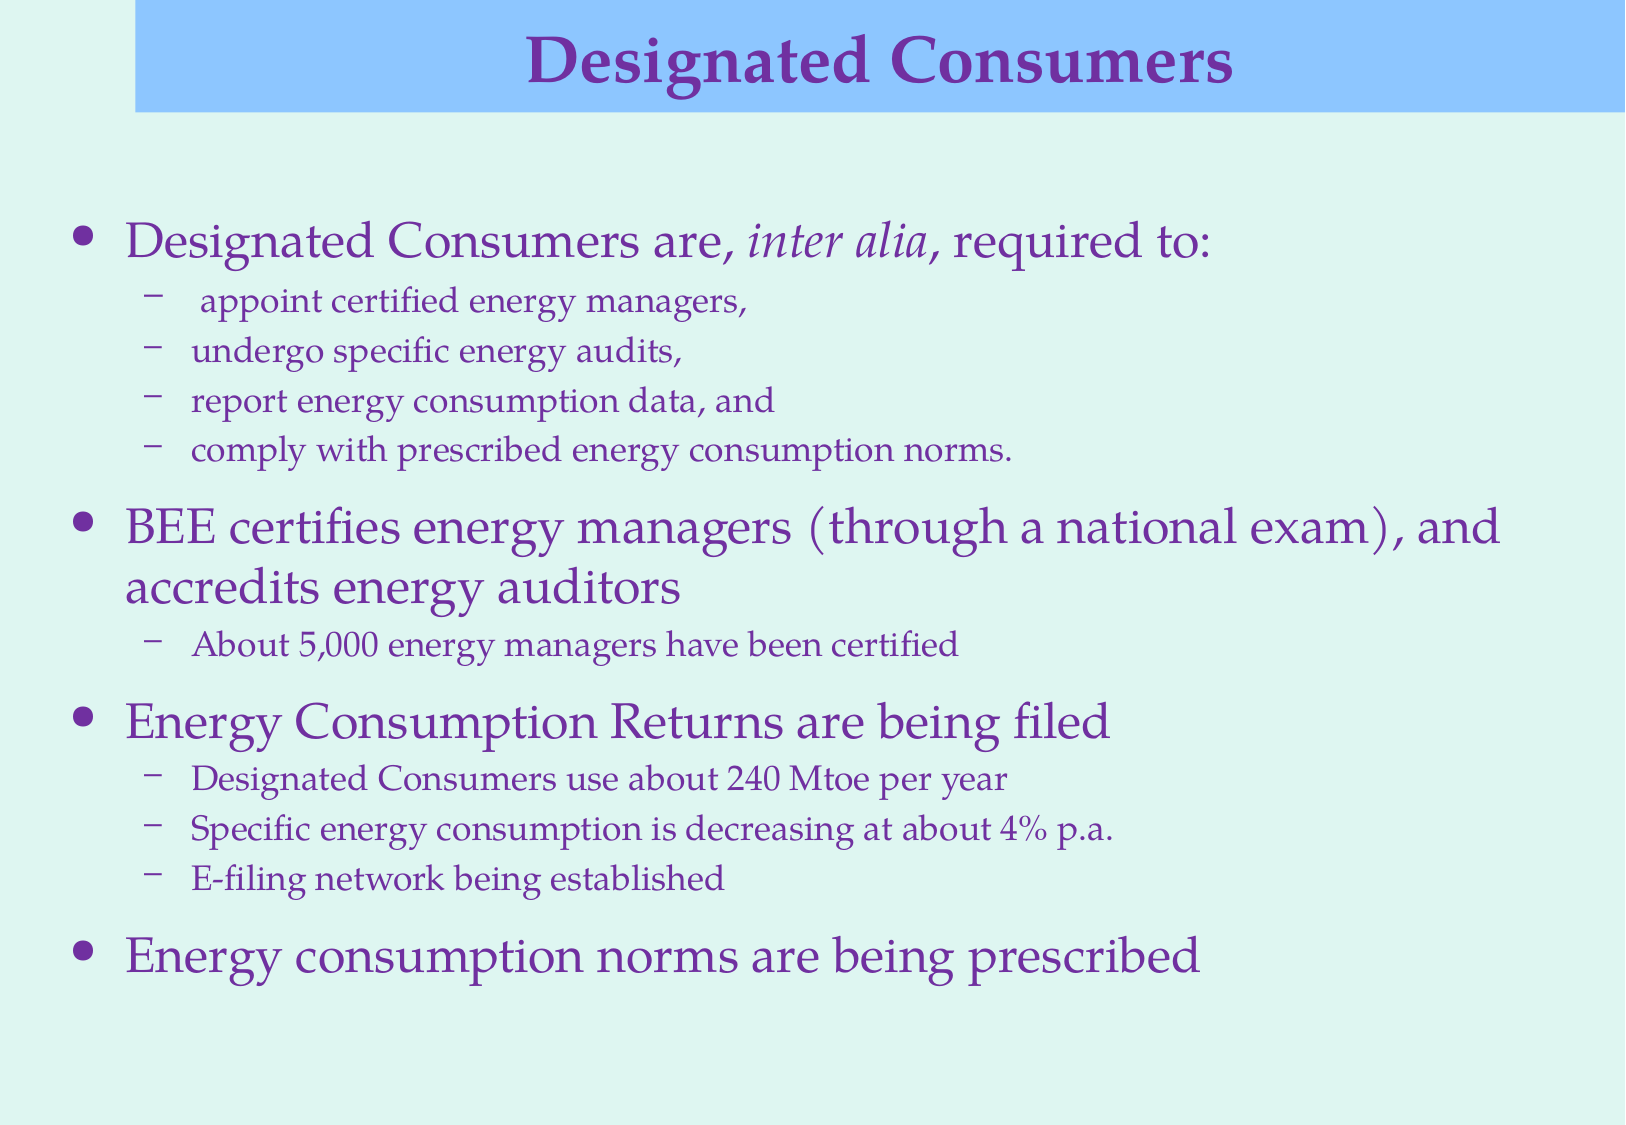

# Designated Consumers
Designated Consumers are, inter alia, required to:
 appoint certified energy managers,
undergo specific energy audits,
report energy consumption data, and
comply with prescribed energy consumption norms.
BEE certifies energy managers (through a national exam), and accredits energy auditors
About 5,000 energy managers have been certified
Energy Consumption Returns are being filed
Designated Consumers use about 240 Mtoe per year
Specific energy consumption is decreasing at about 4% p.a.
E-filing network being established
Energy consumption norms are being prescribed